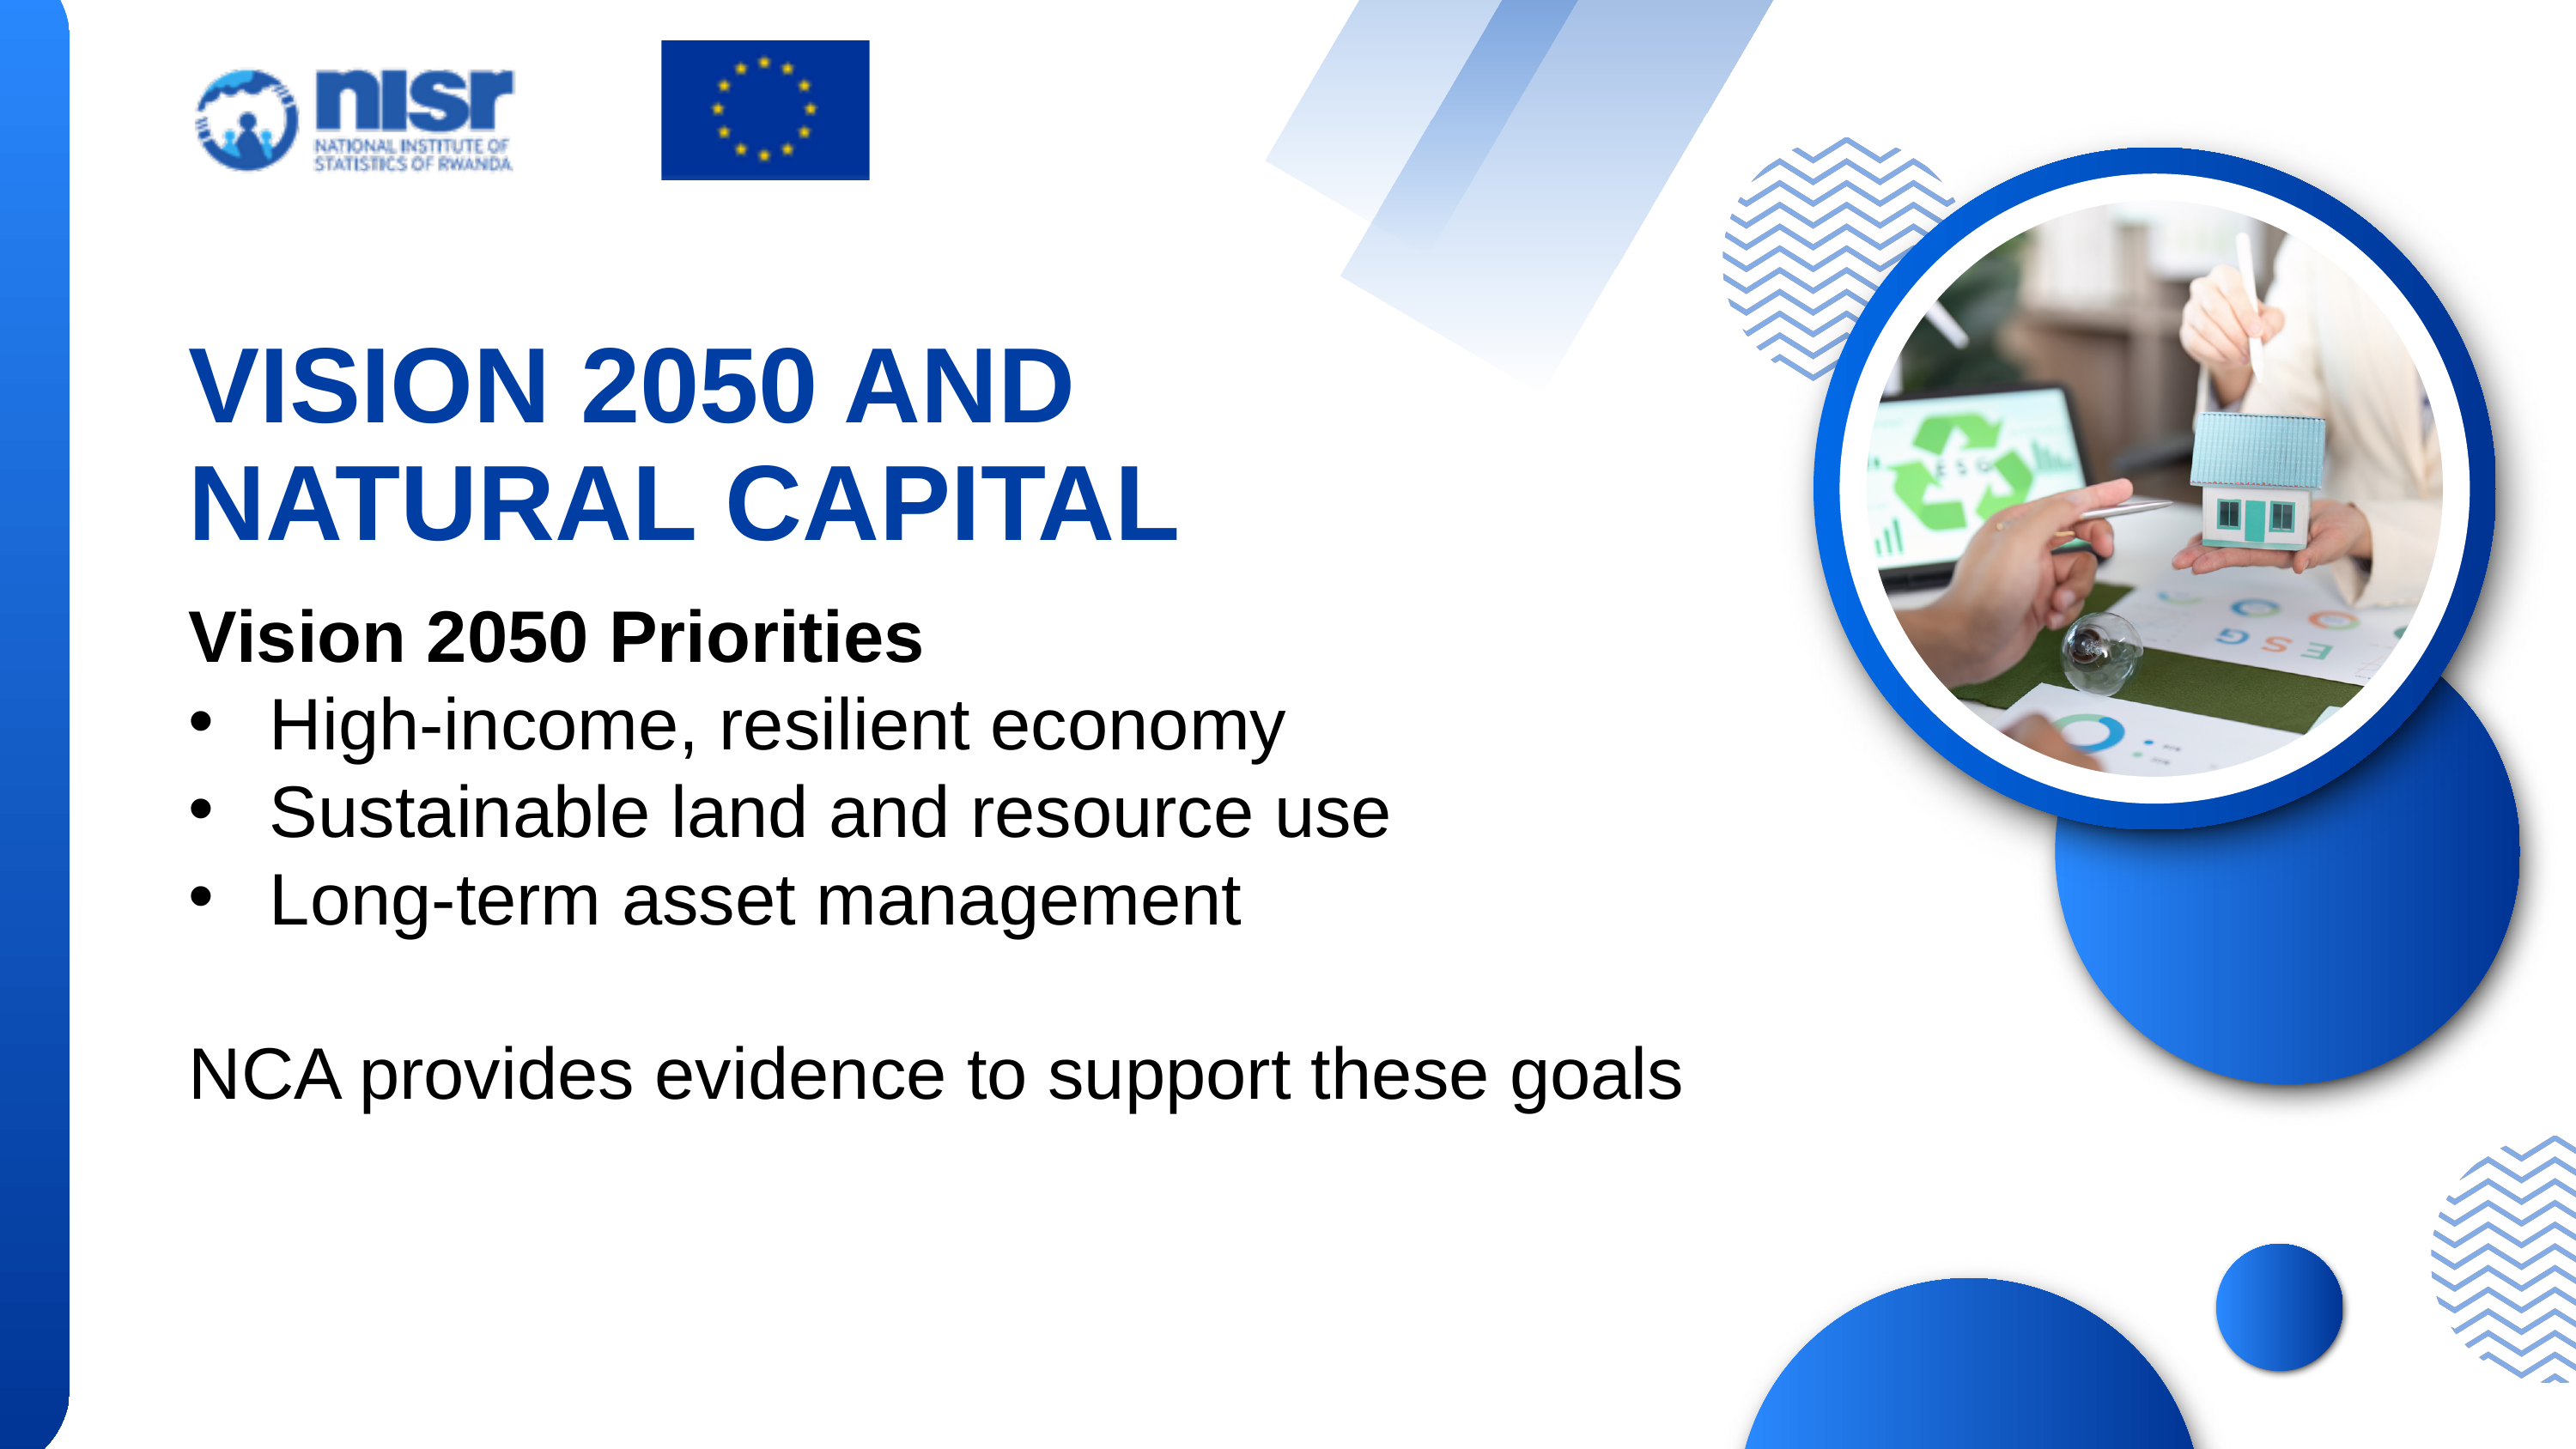

VISION 2050 AND
NATURAL CAPITAL

Vision 2050 Priorities
High-income, resilient economy
Sustainable land and resource use
Long-term asset management

NCA provides evidence to support these goals